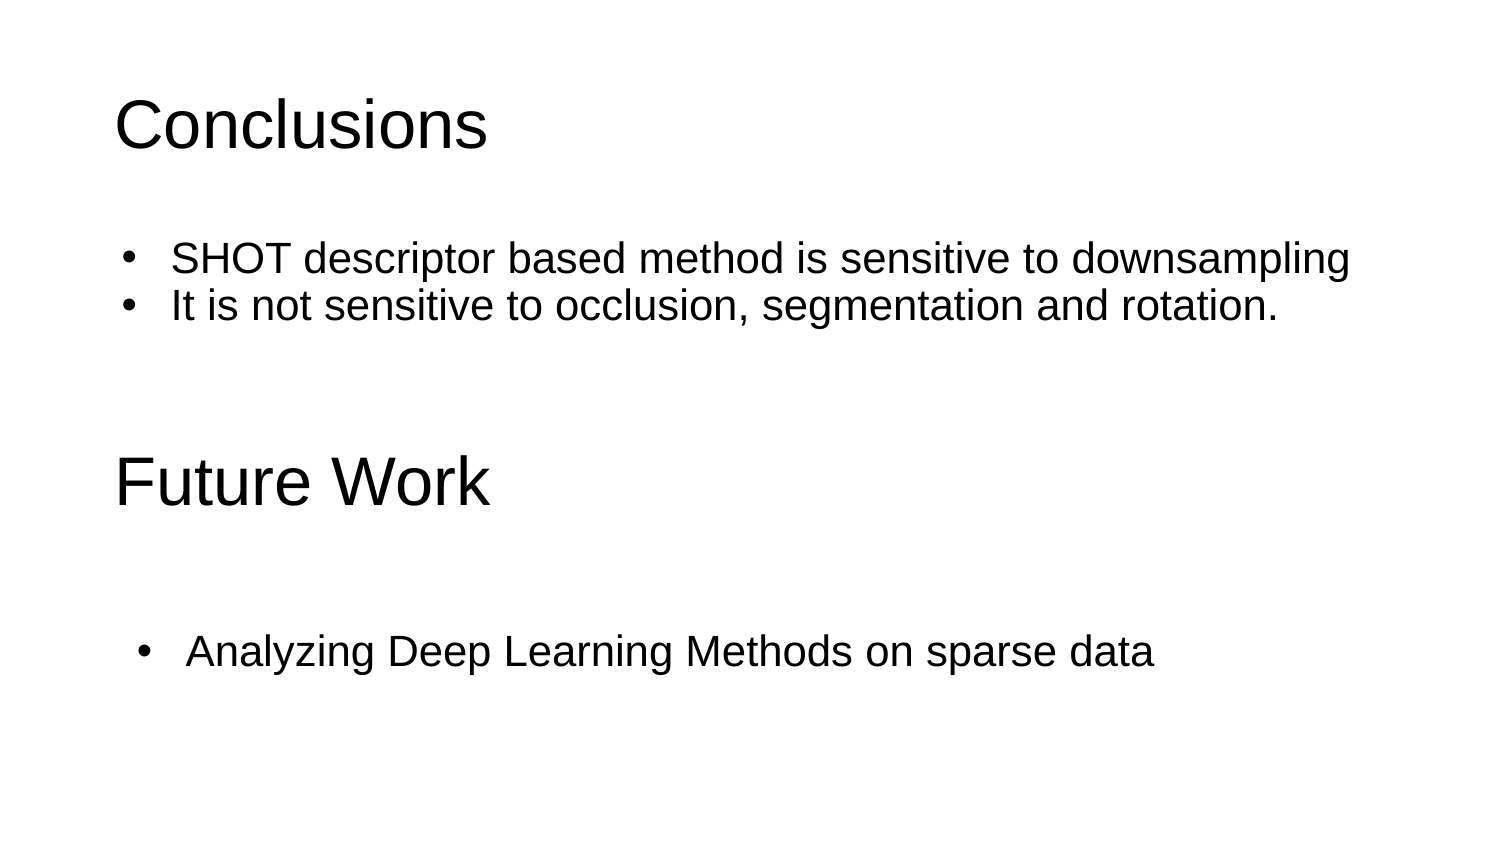

# Conclusions
SHOT descriptor based method is sensitive to downsampling
It is not sensitive to occlusion, segmentation and rotation.

Future Work

Analyzing Deep Learning Methods on sparse data